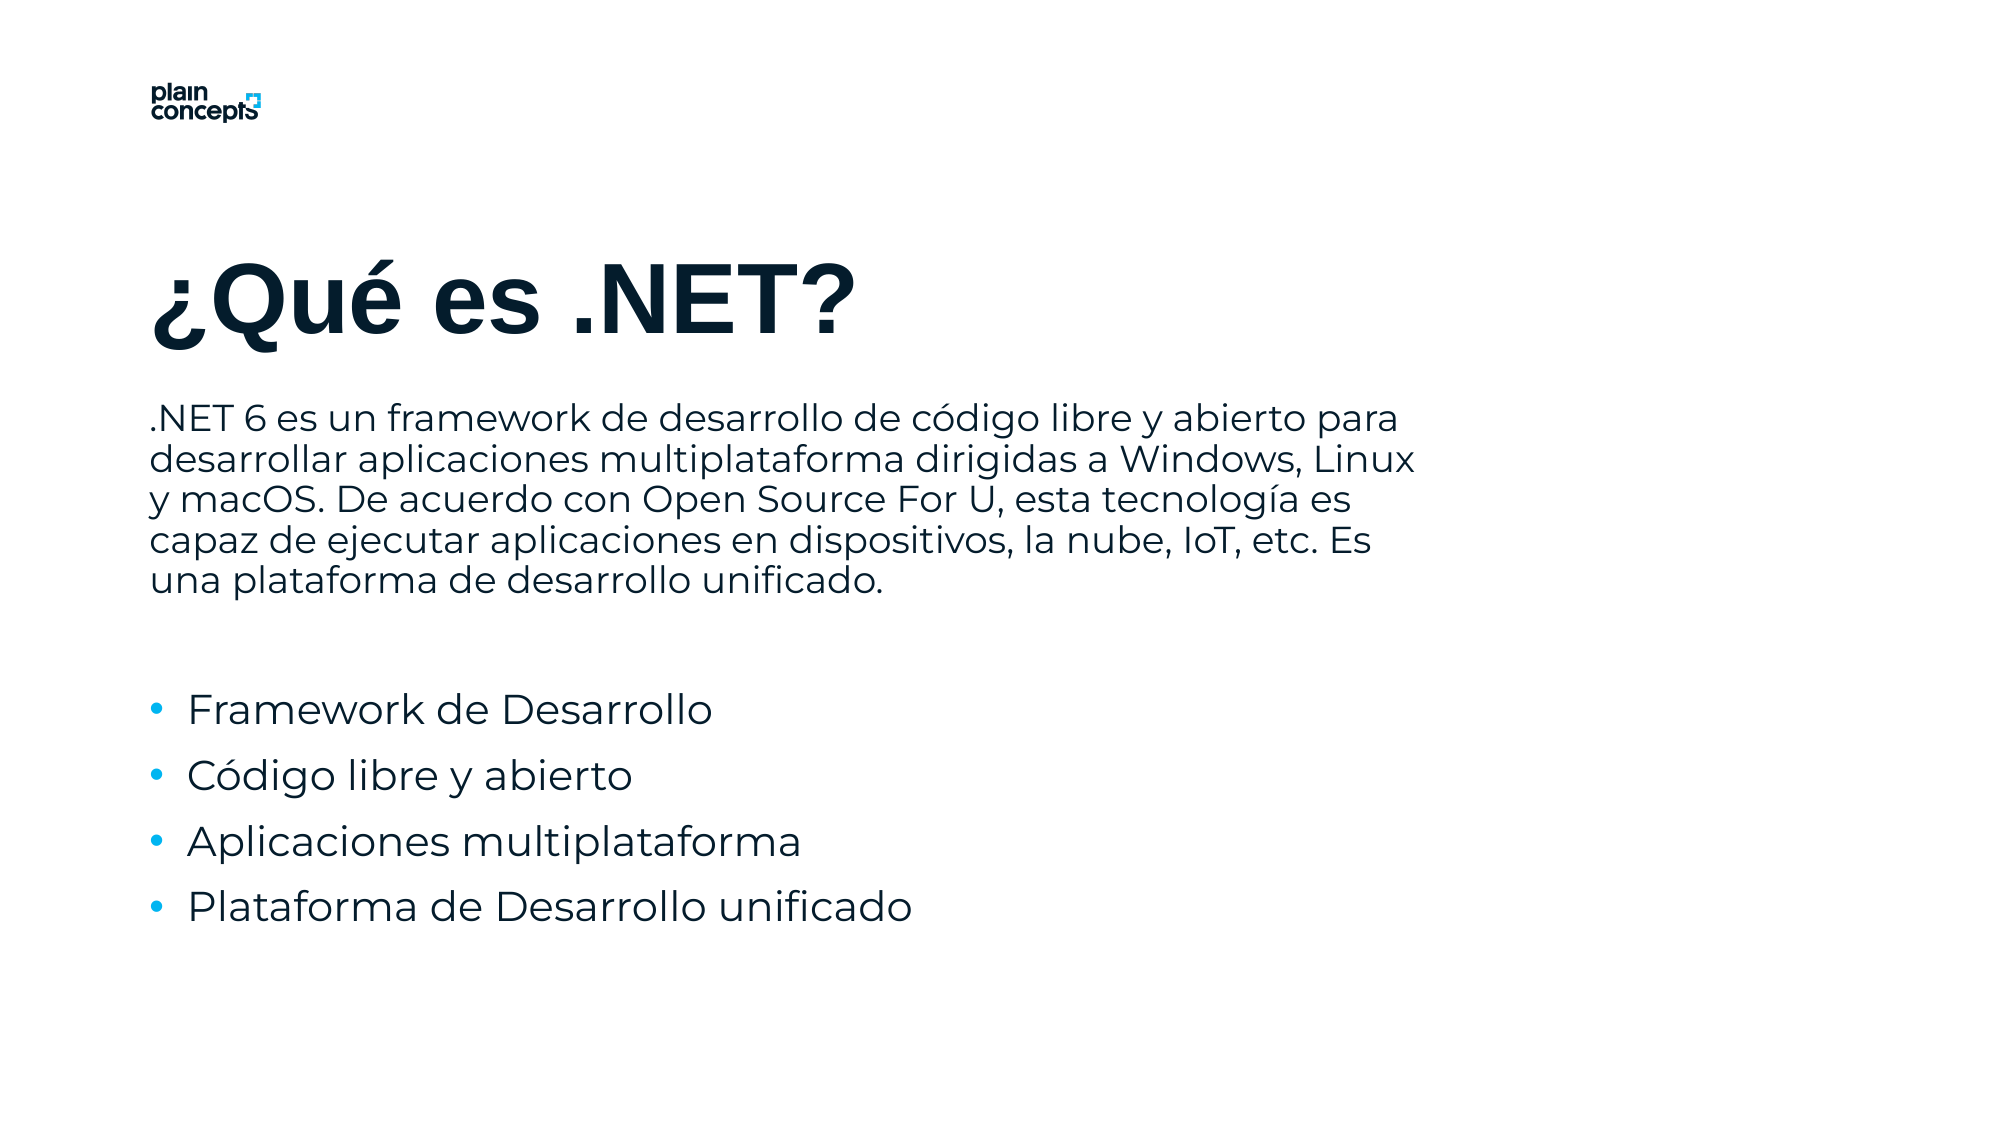

¿Qué es .NET?
.NET 6 es un framework de desarrollo de código libre y abierto para desarrollar aplicaciones multiplataforma dirigidas a Windows, Linux y macOS. De acuerdo con Open Source For U, esta tecnología es capaz de ejecutar aplicaciones en dispositivos, la nube, IoT, etc. Es una plataforma de desarrollo unificado.

Framework de Desarrollo
Código libre y abierto
Aplicaciones multiplataforma
Plataforma de Desarrollo unificado